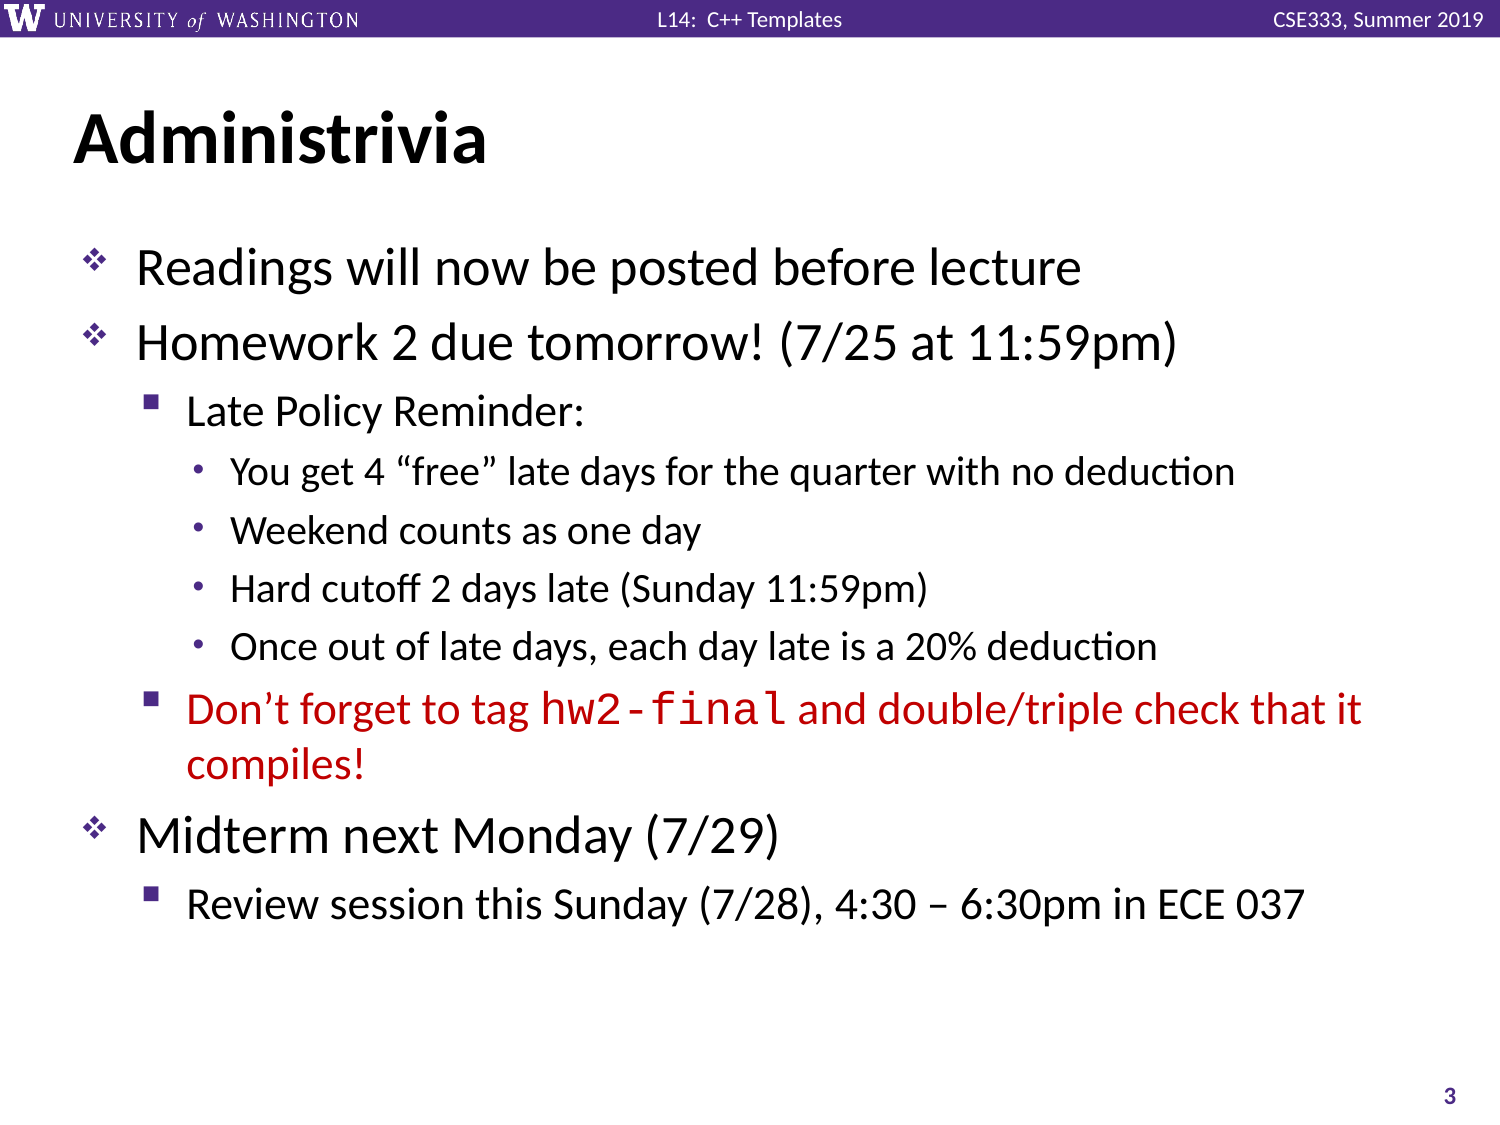

# Administrivia
Readings will now be posted before lecture
Homework 2 due tomorrow! (7/25 at 11:59pm)
Late Policy Reminder:
You get 4 “free” late days for the quarter with no deduction
Weekend counts as one day
Hard cutoff 2 days late (Sunday 11:59pm)
Once out of late days, each day late is a 20% deduction
Don’t forget to tag hw2-final and double/triple check that it compiles!
Midterm next Monday (7/29)
Review session this Sunday (7/28), 4:30 – 6:30pm in ECE 037

3